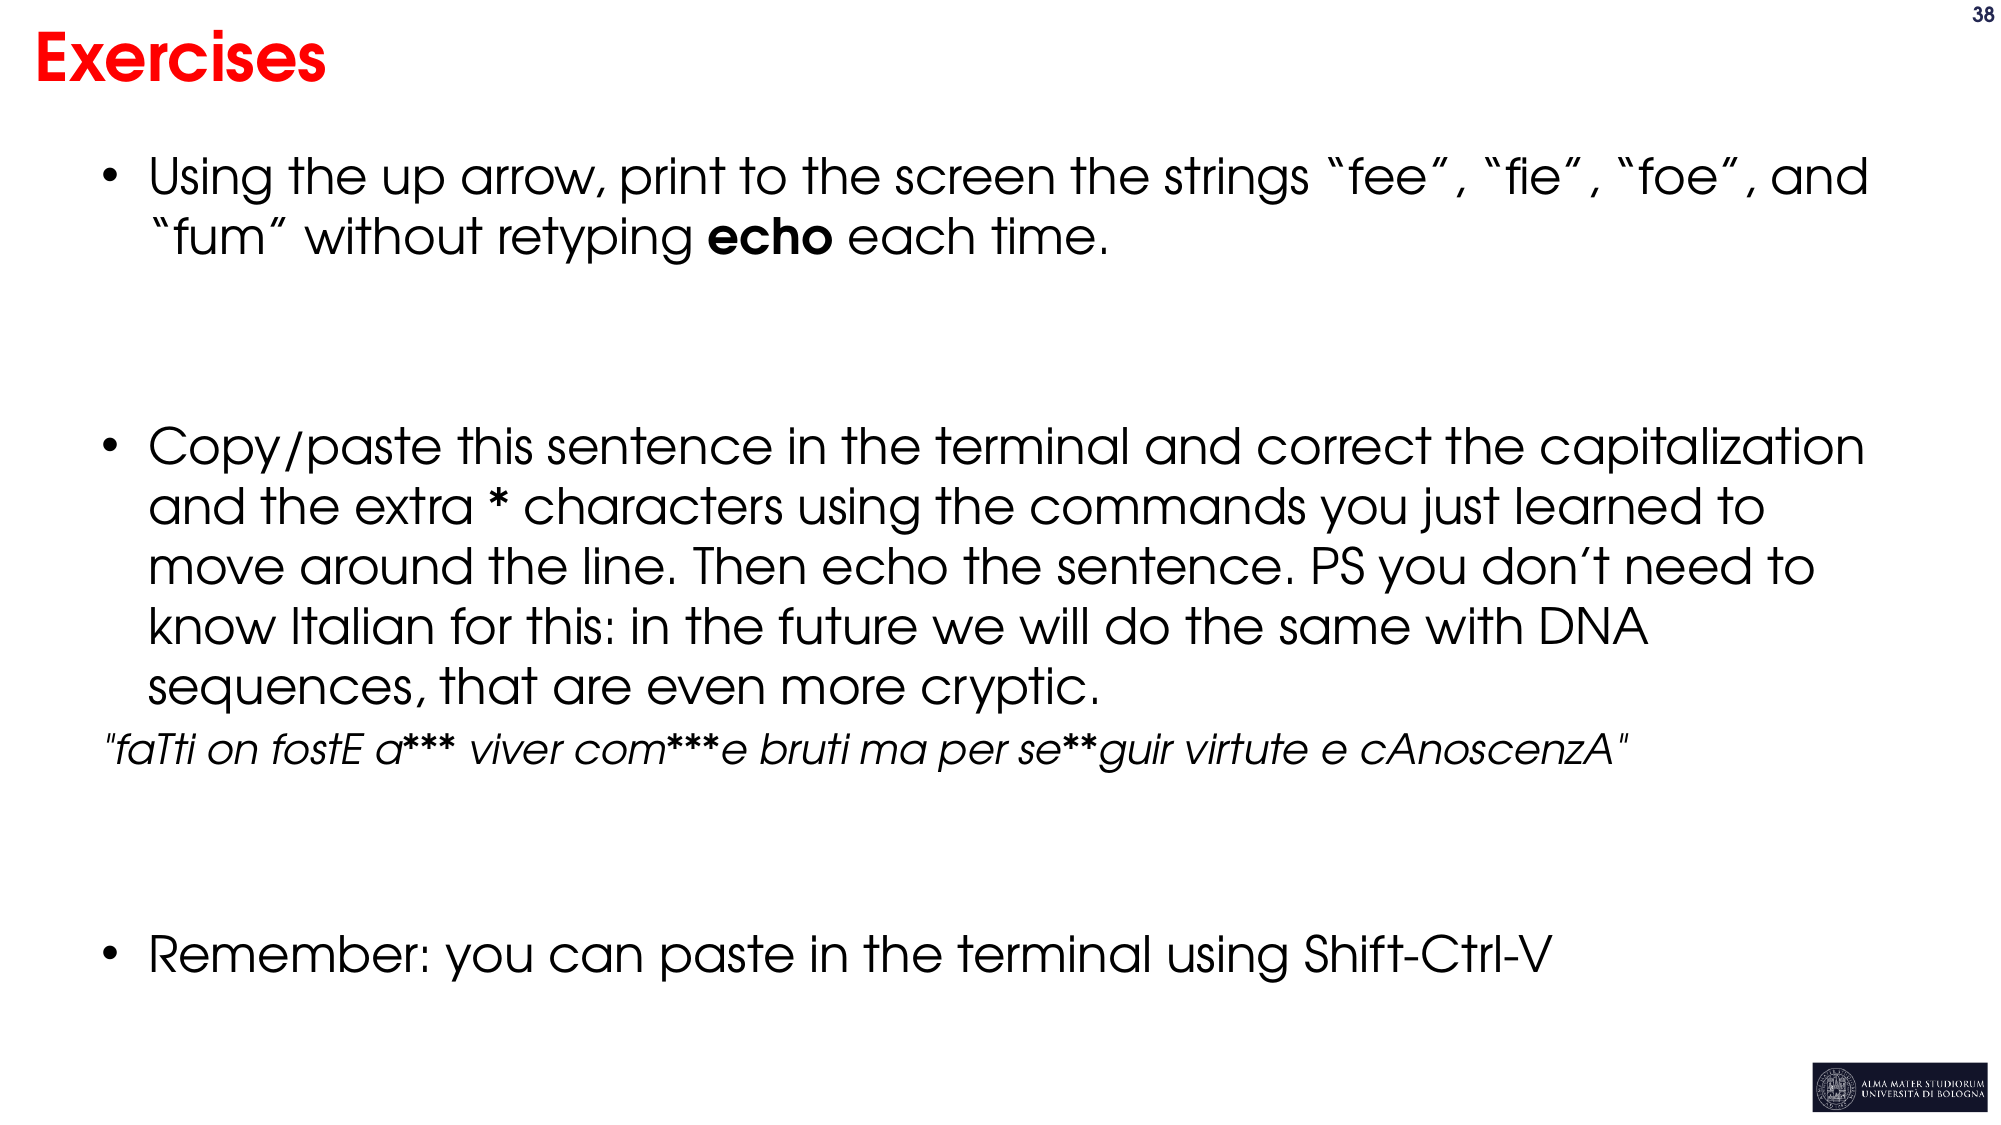

Exercises
Using the up arrow, print to the screen the strings “fee”, “fie”, “foe”, and “fum” without retyping echo each time.

Copy/paste this sentence in the terminal and correct the capitalization and the extra * characters using the commands you just learned to move around the line. Then echo the sentence. PS you don’t need to know Italian for this: in the future we will do the same with DNA sequences, that are even more cryptic.
"faTti on fostE a*** viver com***e bruti ma per se**guir virtute e cAnoscenzA"

Remember: you can paste in the terminal using Shift-Ctrl-V